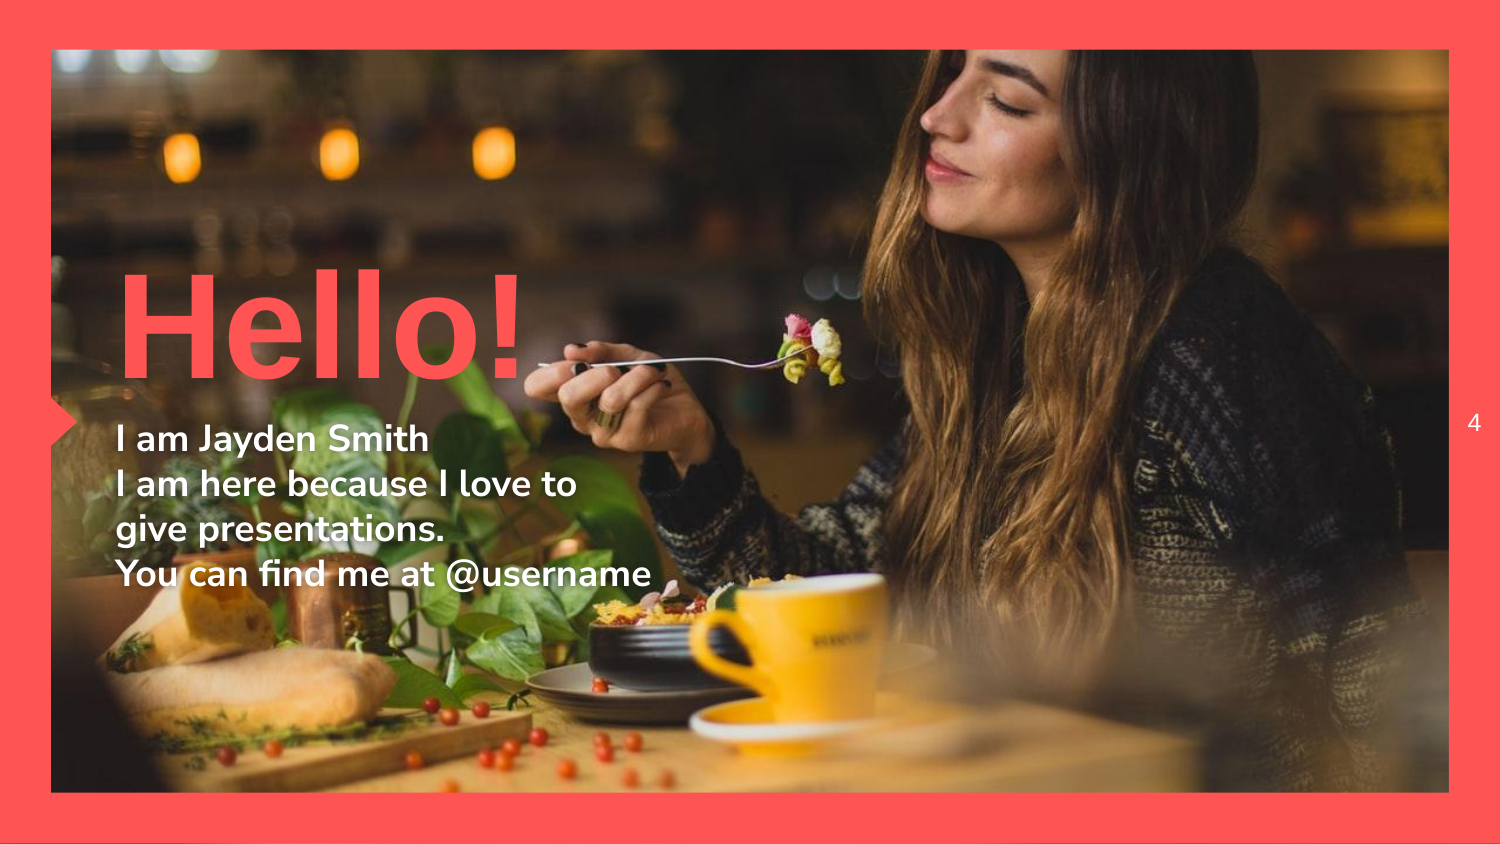

Hello!
4
I am Jayden Smith
I am here because I love to give presentations.
You can find me at @username